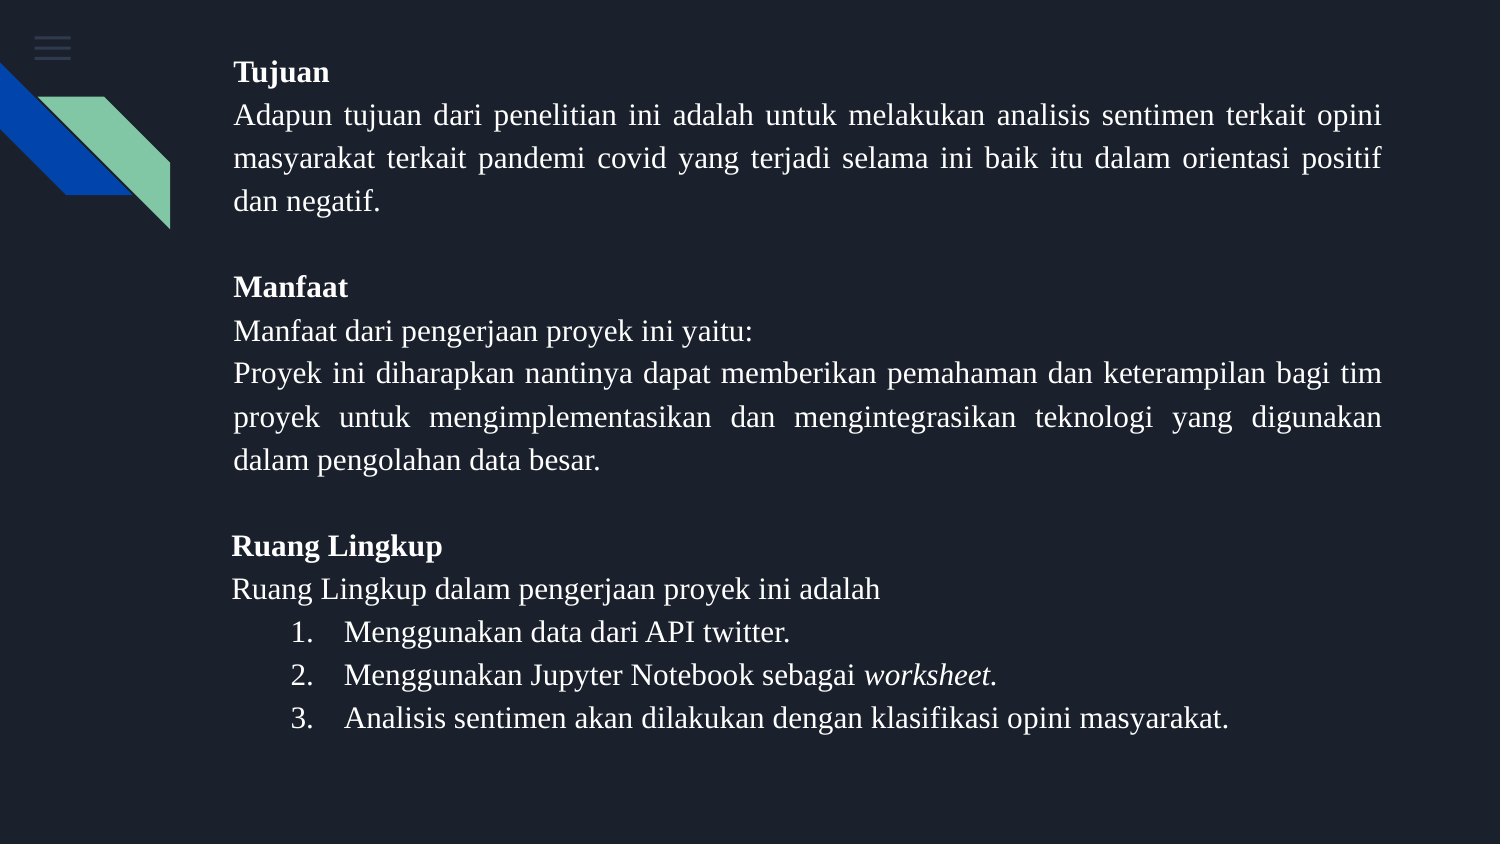

Tujuan
Adapun tujuan dari penelitian ini adalah untuk melakukan analisis sentimen terkait opini masyarakat terkait pandemi covid yang terjadi selama ini baik itu dalam orientasi positif dan negatif.

Manfaat
Manfaat dari pengerjaan proyek ini yaitu:
Proyek ini diharapkan nantinya dapat memberikan pemahaman dan keterampilan bagi tim proyek untuk mengimplementasikan dan mengintegrasikan teknologi yang digunakan dalam pengolahan data besar.

Ruang Lingkup
Ruang Lingkup dalam pengerjaan proyek ini adalah
Menggunakan data dari API twitter.
Menggunakan Jupyter Notebook sebagai worksheet.
Analisis sentimen akan dilakukan dengan klasifikasi opini masyarakat.